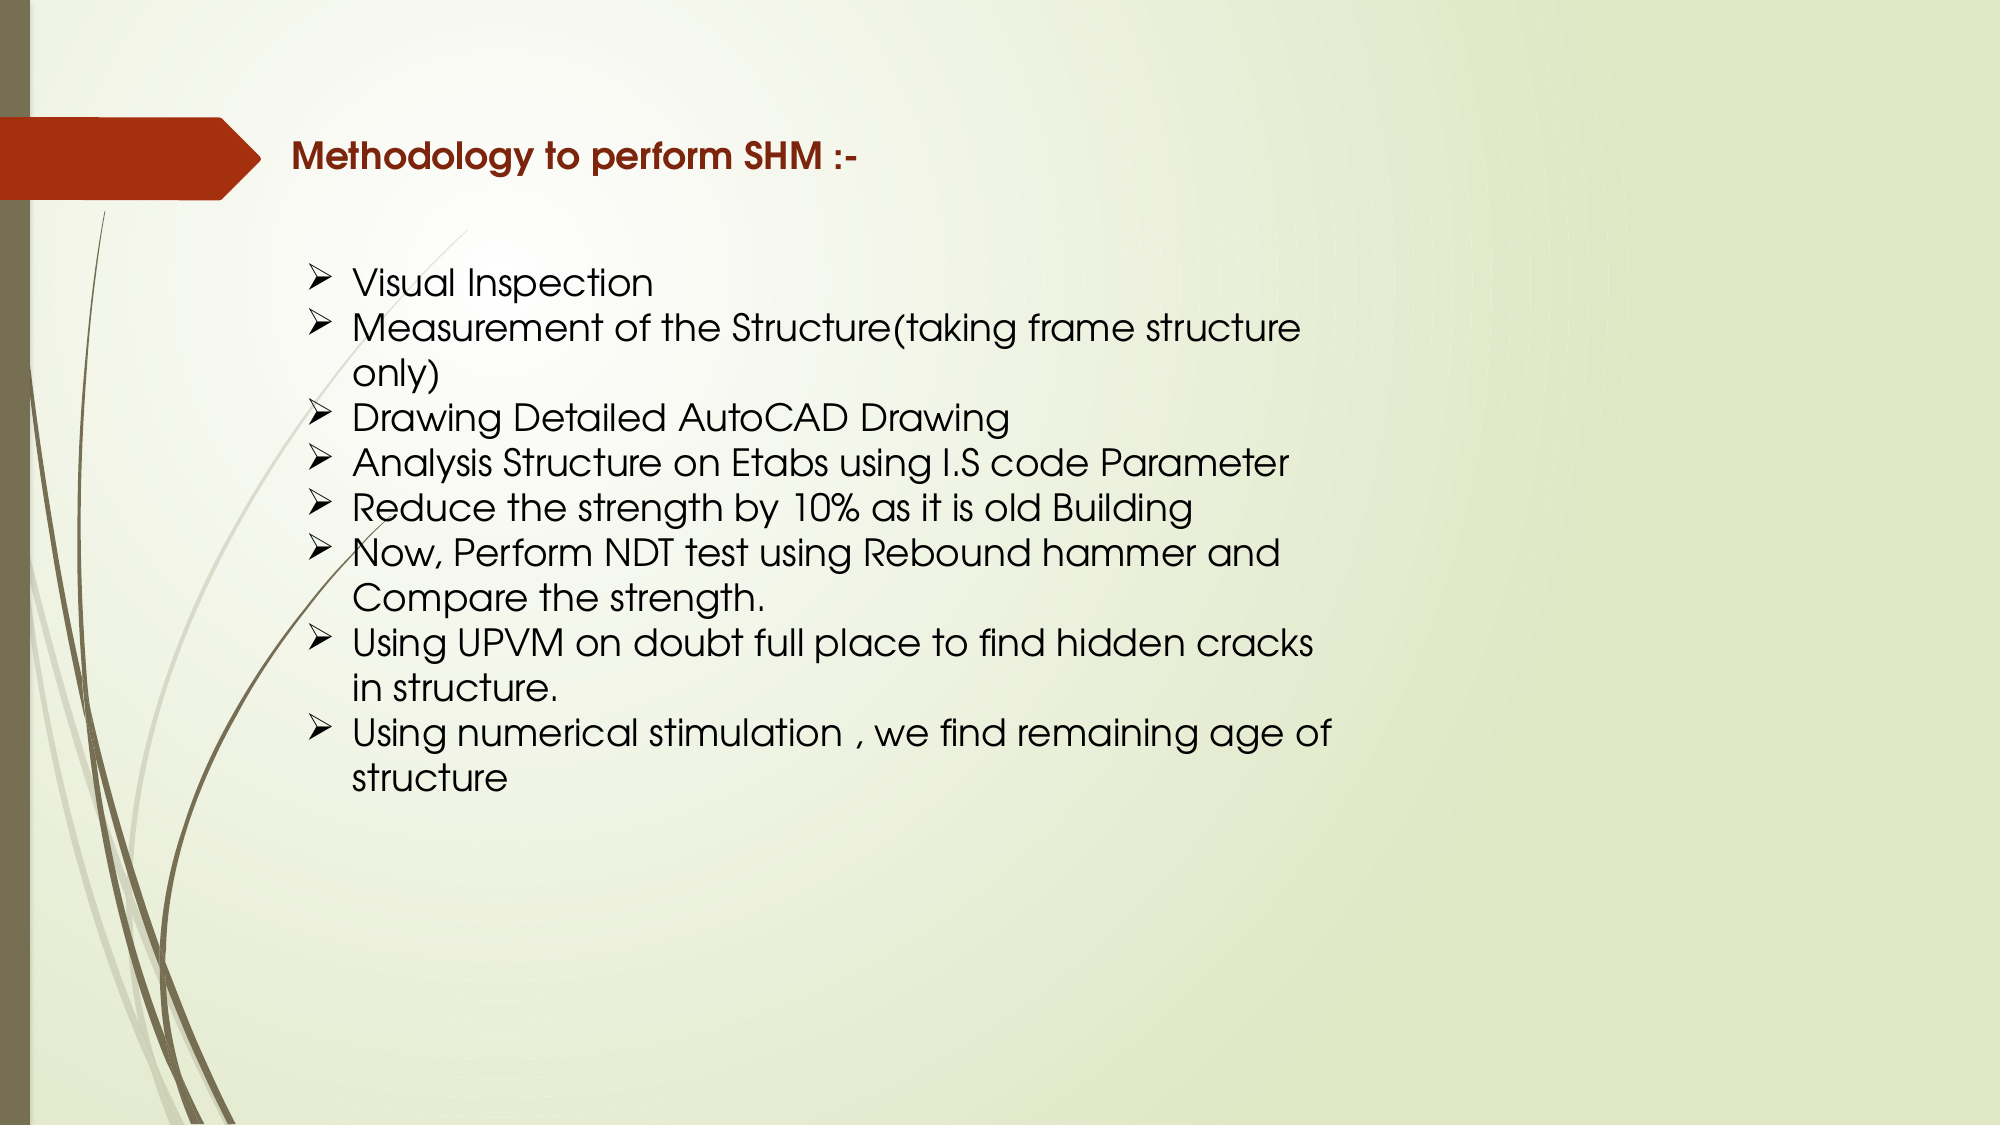

Methodology to perform SHM :-
Visual Inspection
Measurement of the Structure(taking frame structure only)
Drawing Detailed AutoCAD Drawing
Analysis Structure on Etabs using I.S code Parameter
Reduce the strength by 10% as it is old Building
Now, Perform NDT test using Rebound hammer and Compare the strength.
Using UPVM on doubt full place to find hidden cracks in structure.
Using numerical stimulation , we find remaining age of structure